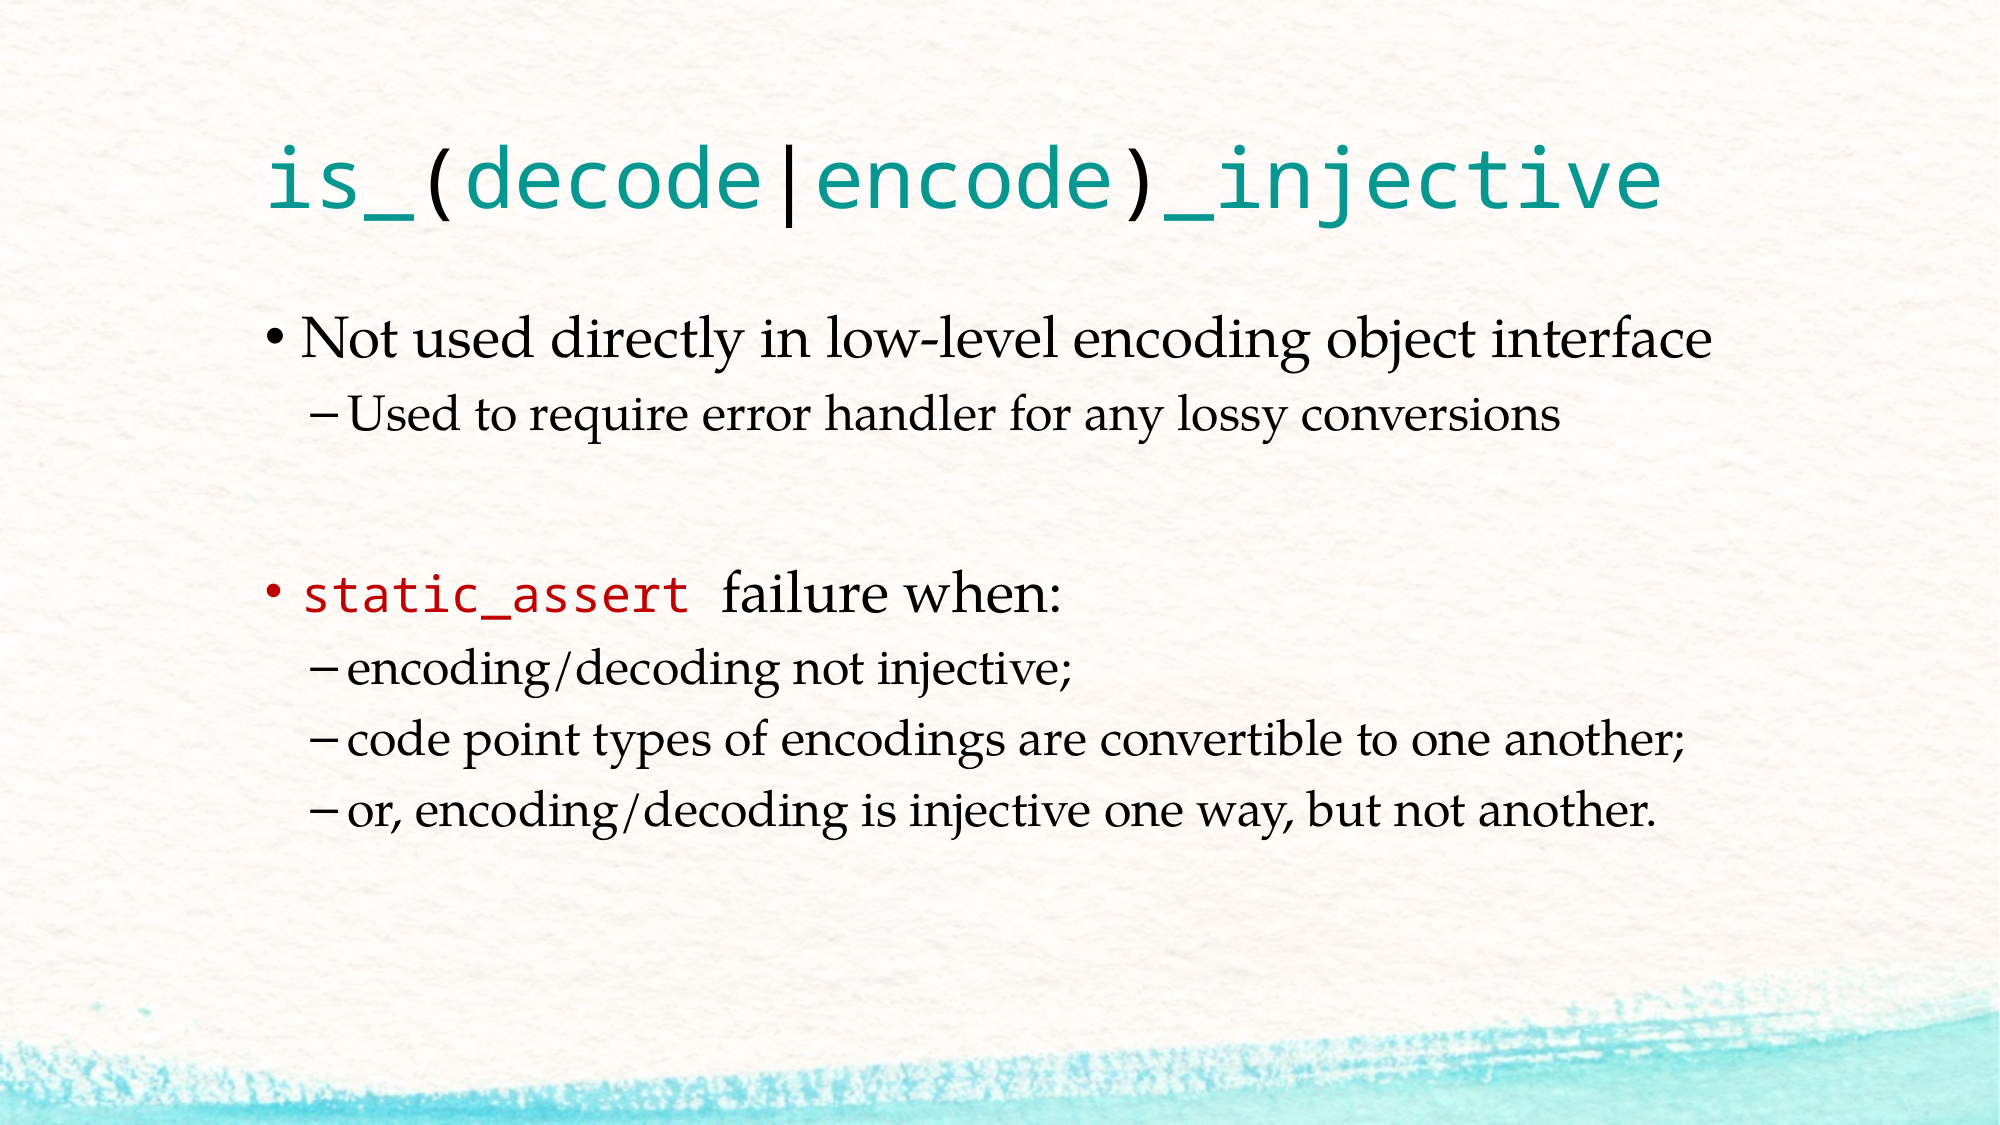

# is_(decode|encode)_injective
Not used directly in low-level encoding object interface
Used to require error handler for any lossy conversions

static_assert failure when:
encoding/decoding not injective;
code point types of encodings are convertible to one another;
or, encoding/decoding is injective one way, but not another.